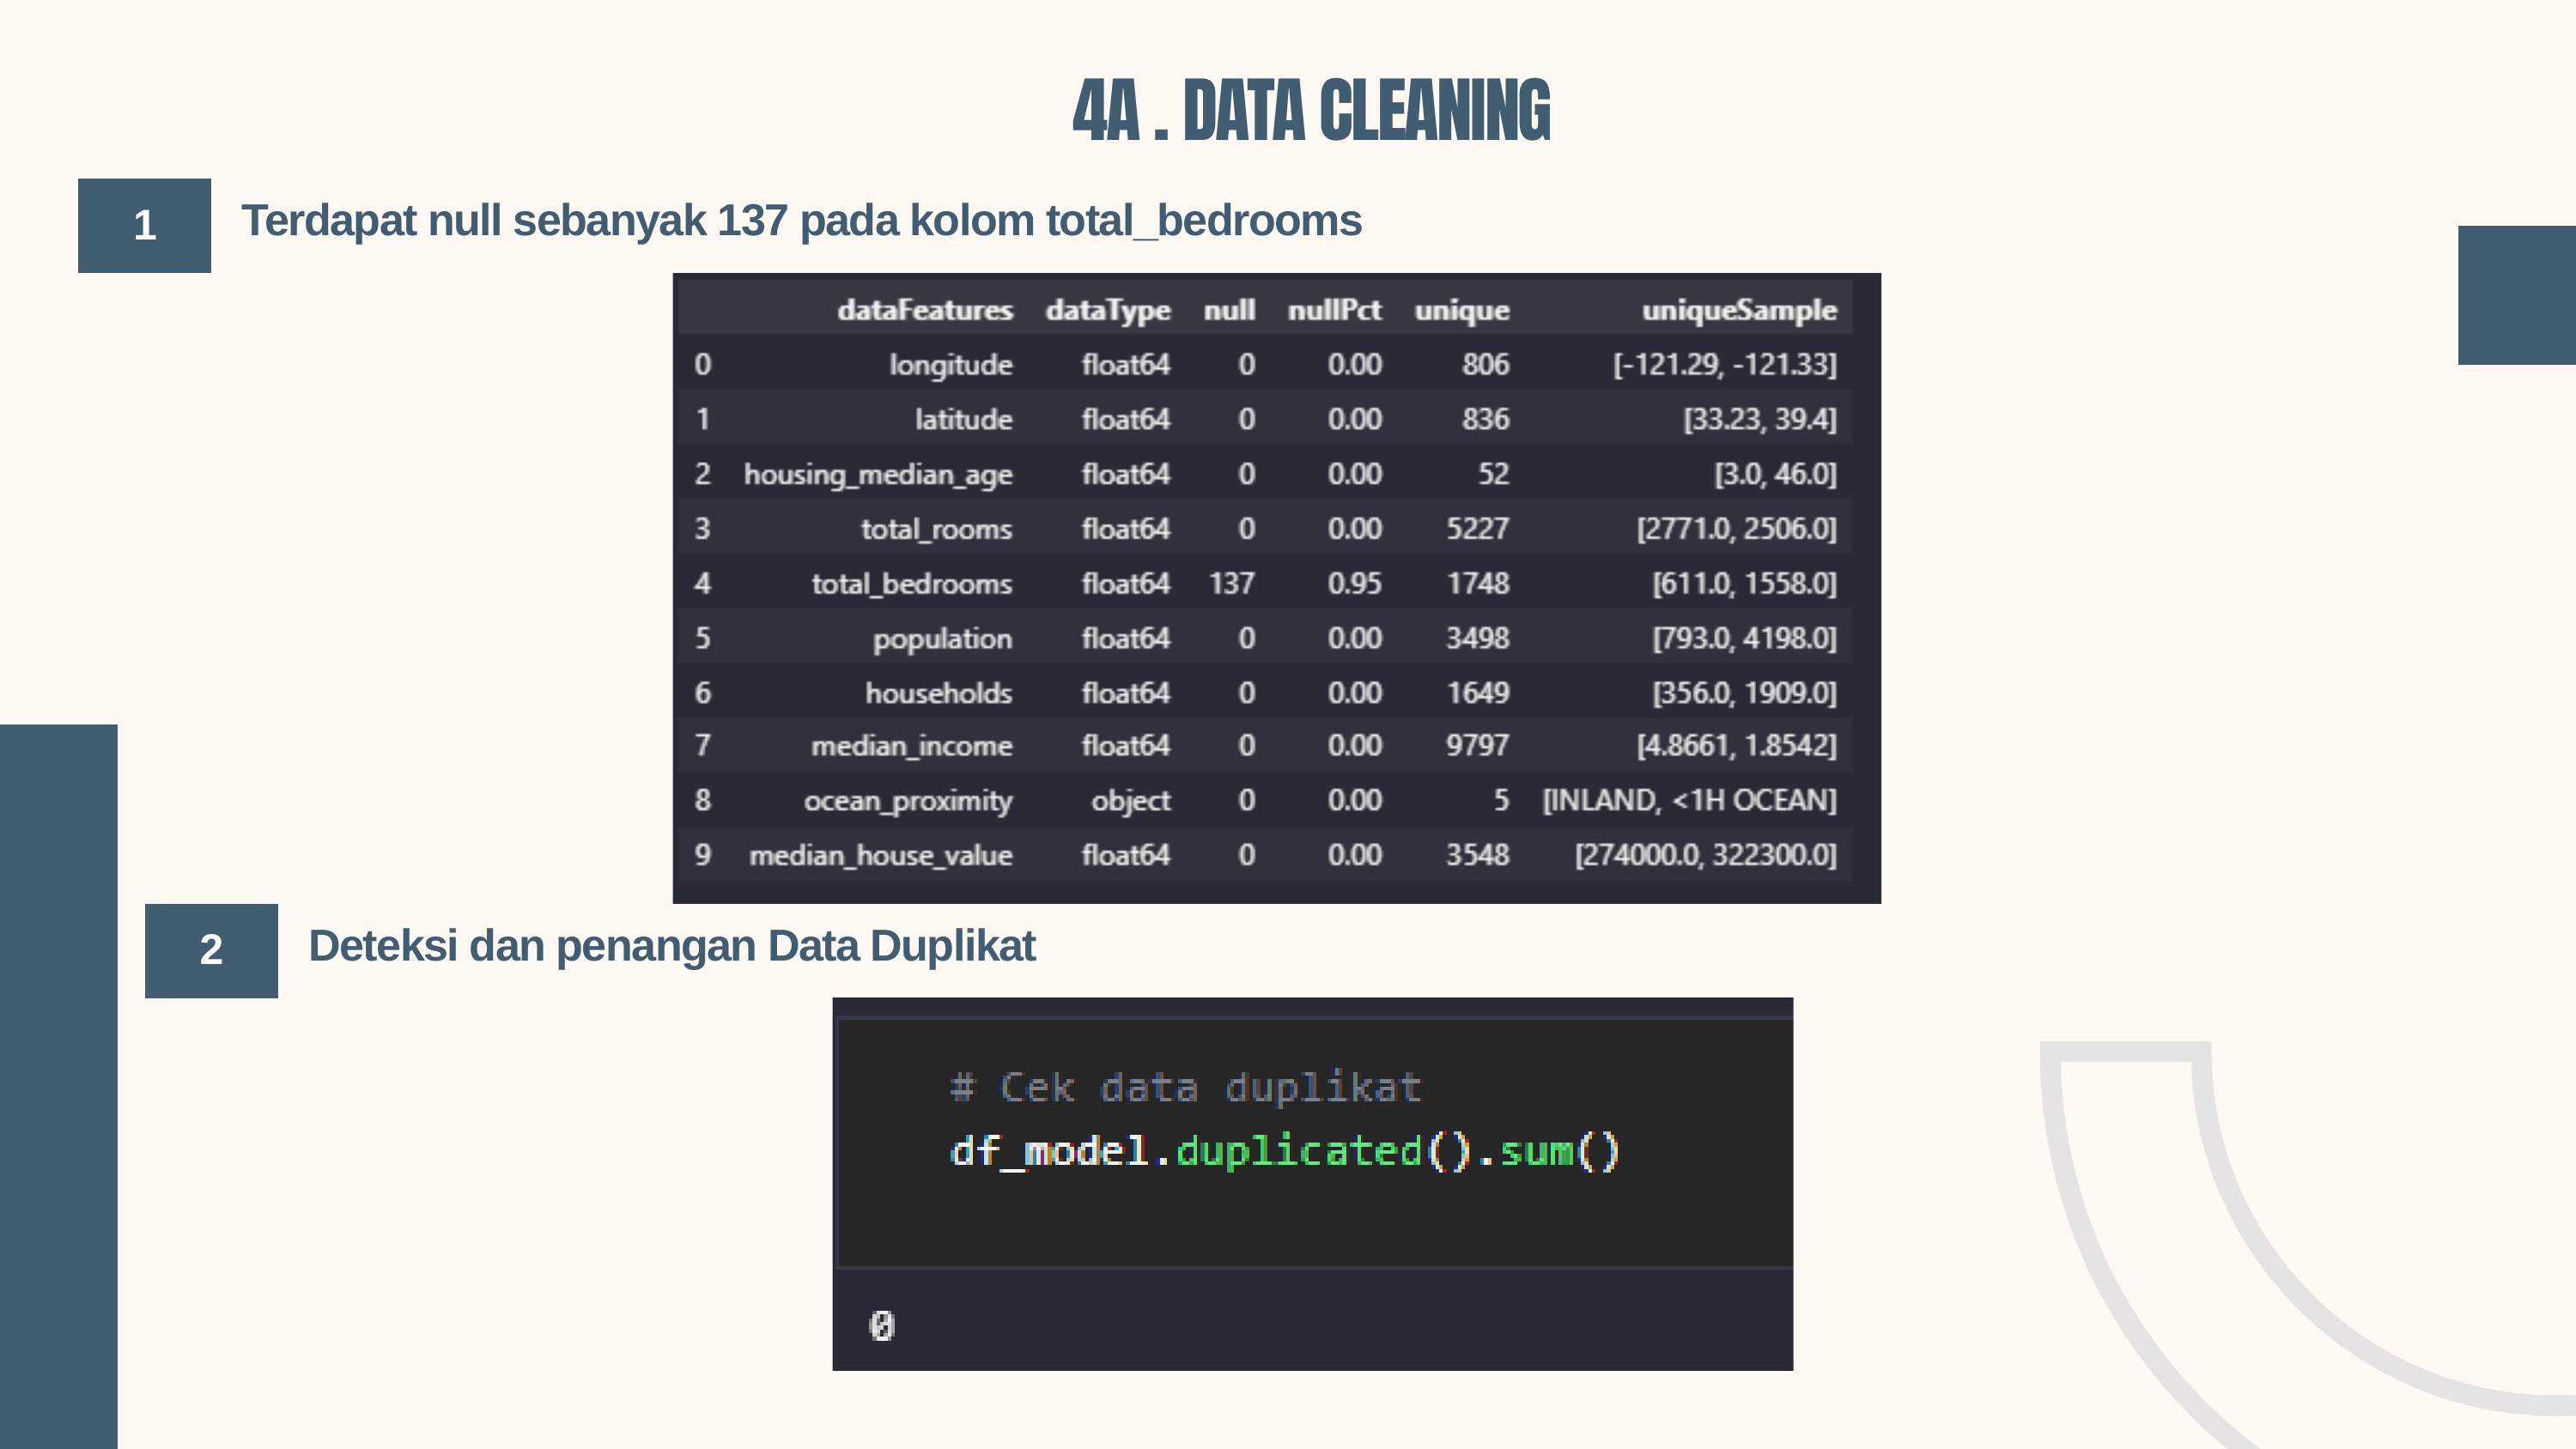

4A . DATA CLEANING

1
Terdapat null sebanyak 137 pada kolom total_bedrooms

2
Deteksi dan penangan Data Duplikat